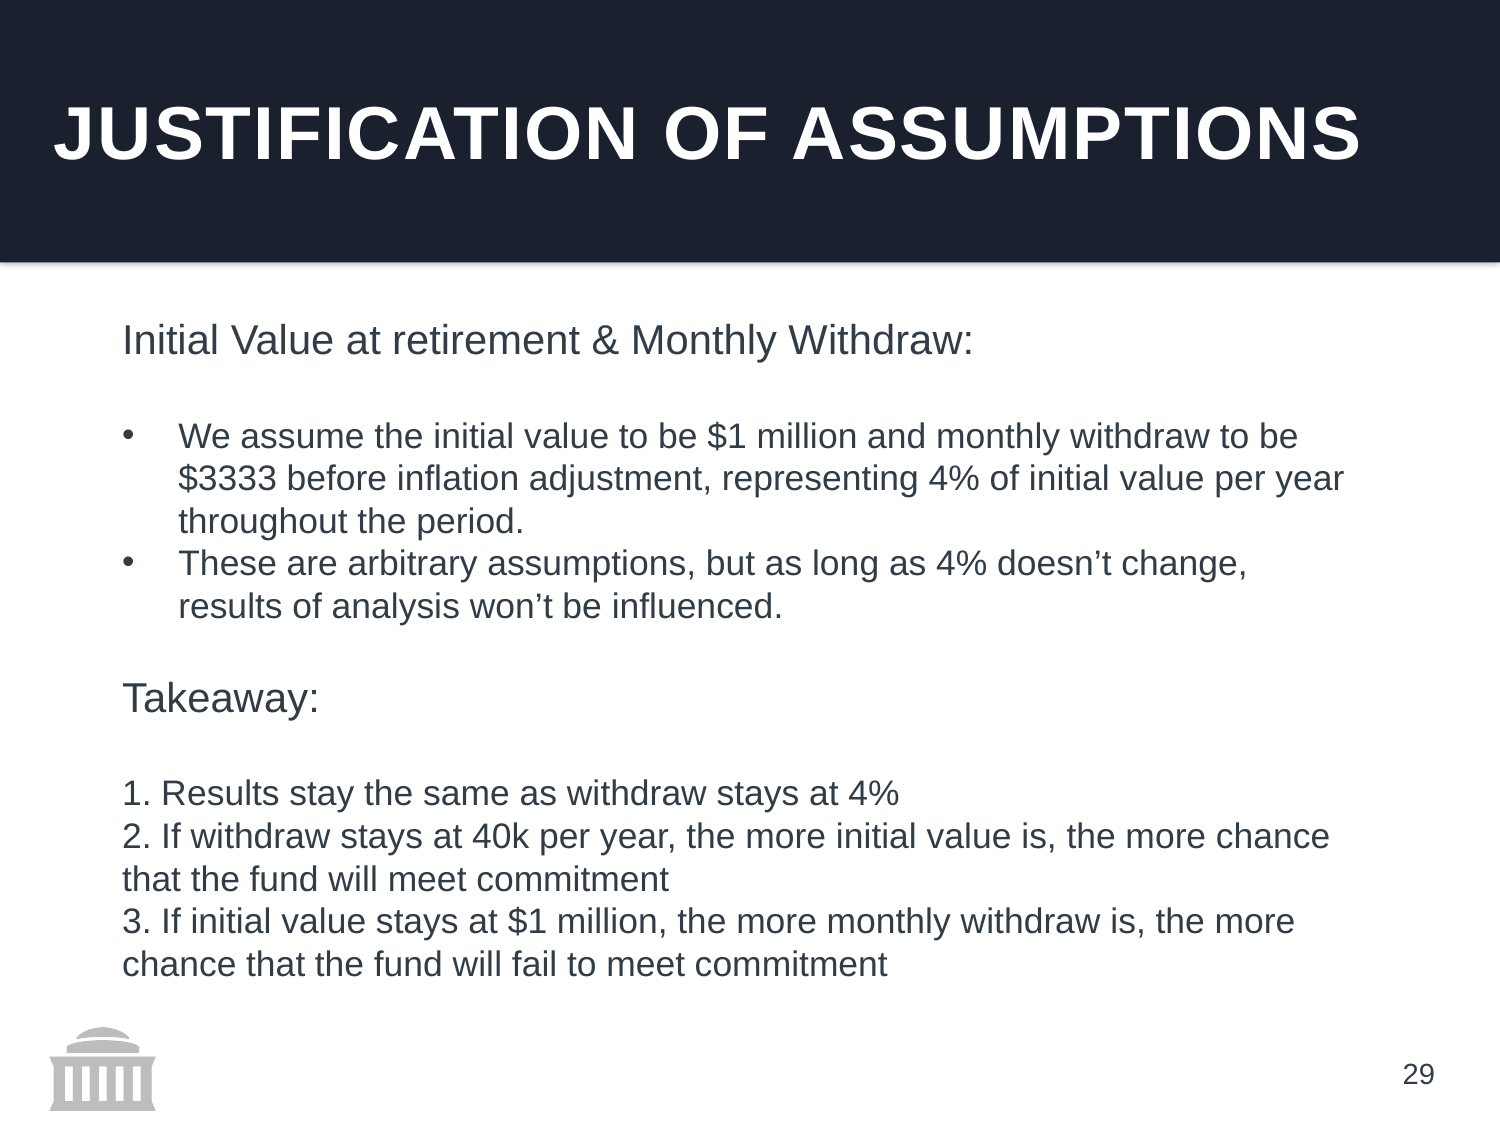

# Justification of assumptions
Initial Value at retirement & Monthly Withdraw:

We assume the initial value to be $1 million and monthly withdraw to be $3333 before inflation adjustment, representing 4% of initial value per year throughout the period.
These are arbitrary assumptions, but as long as 4% doesn’t change, results of analysis won’t be influenced.

Takeaway:

1. Results stay the same as withdraw stays at 4%
2. If withdraw stays at 40k per year, the more initial value is, the more chance that the fund will meet commitment
3. If initial value stays at $1 million, the more monthly withdraw is, the more chance that the fund will fail to meet commitment
29